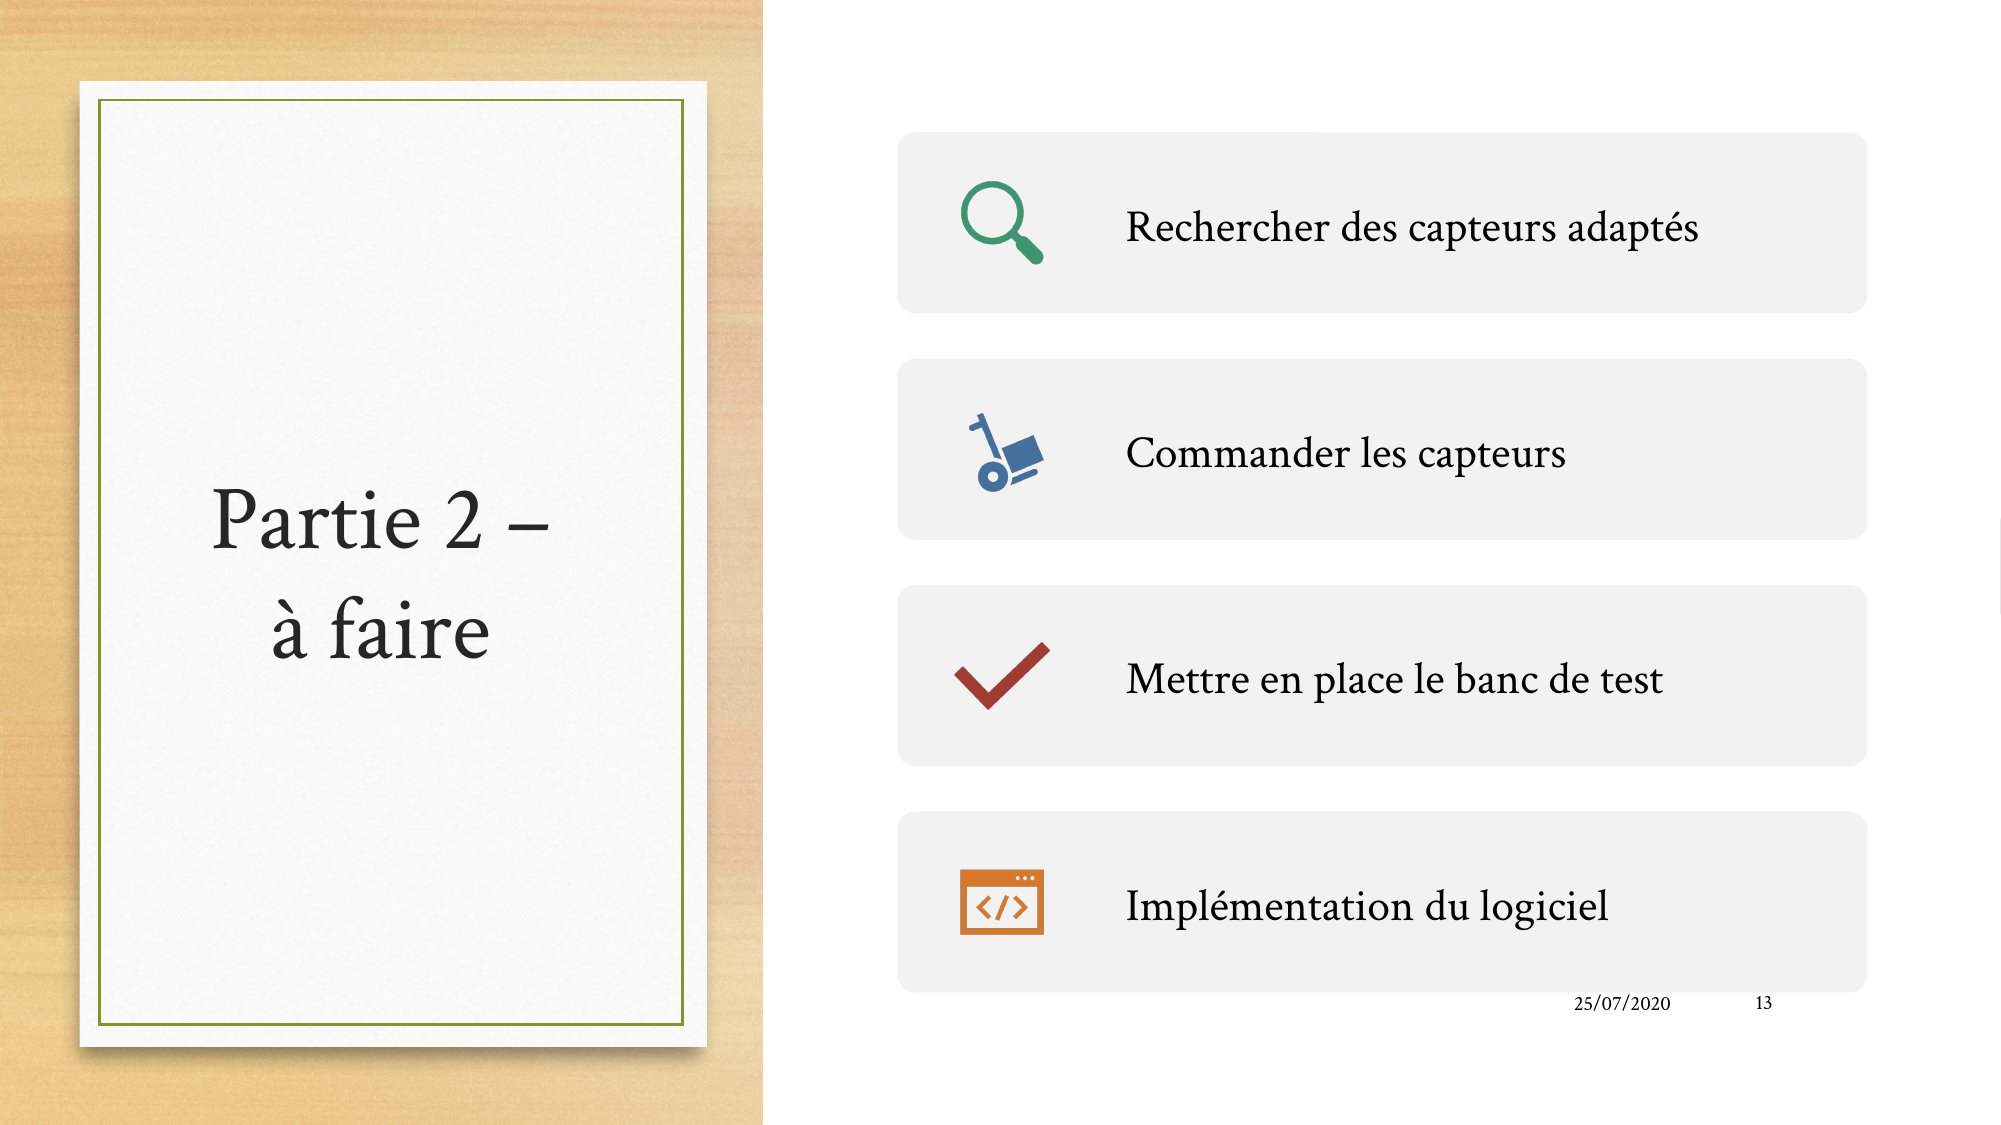

Rechercher des capteurs adaptés

Commander les capteurs

Mettre en place le banc de test

Implémentation du logiciel

Partie 2 – à faire
25/07/2020
13